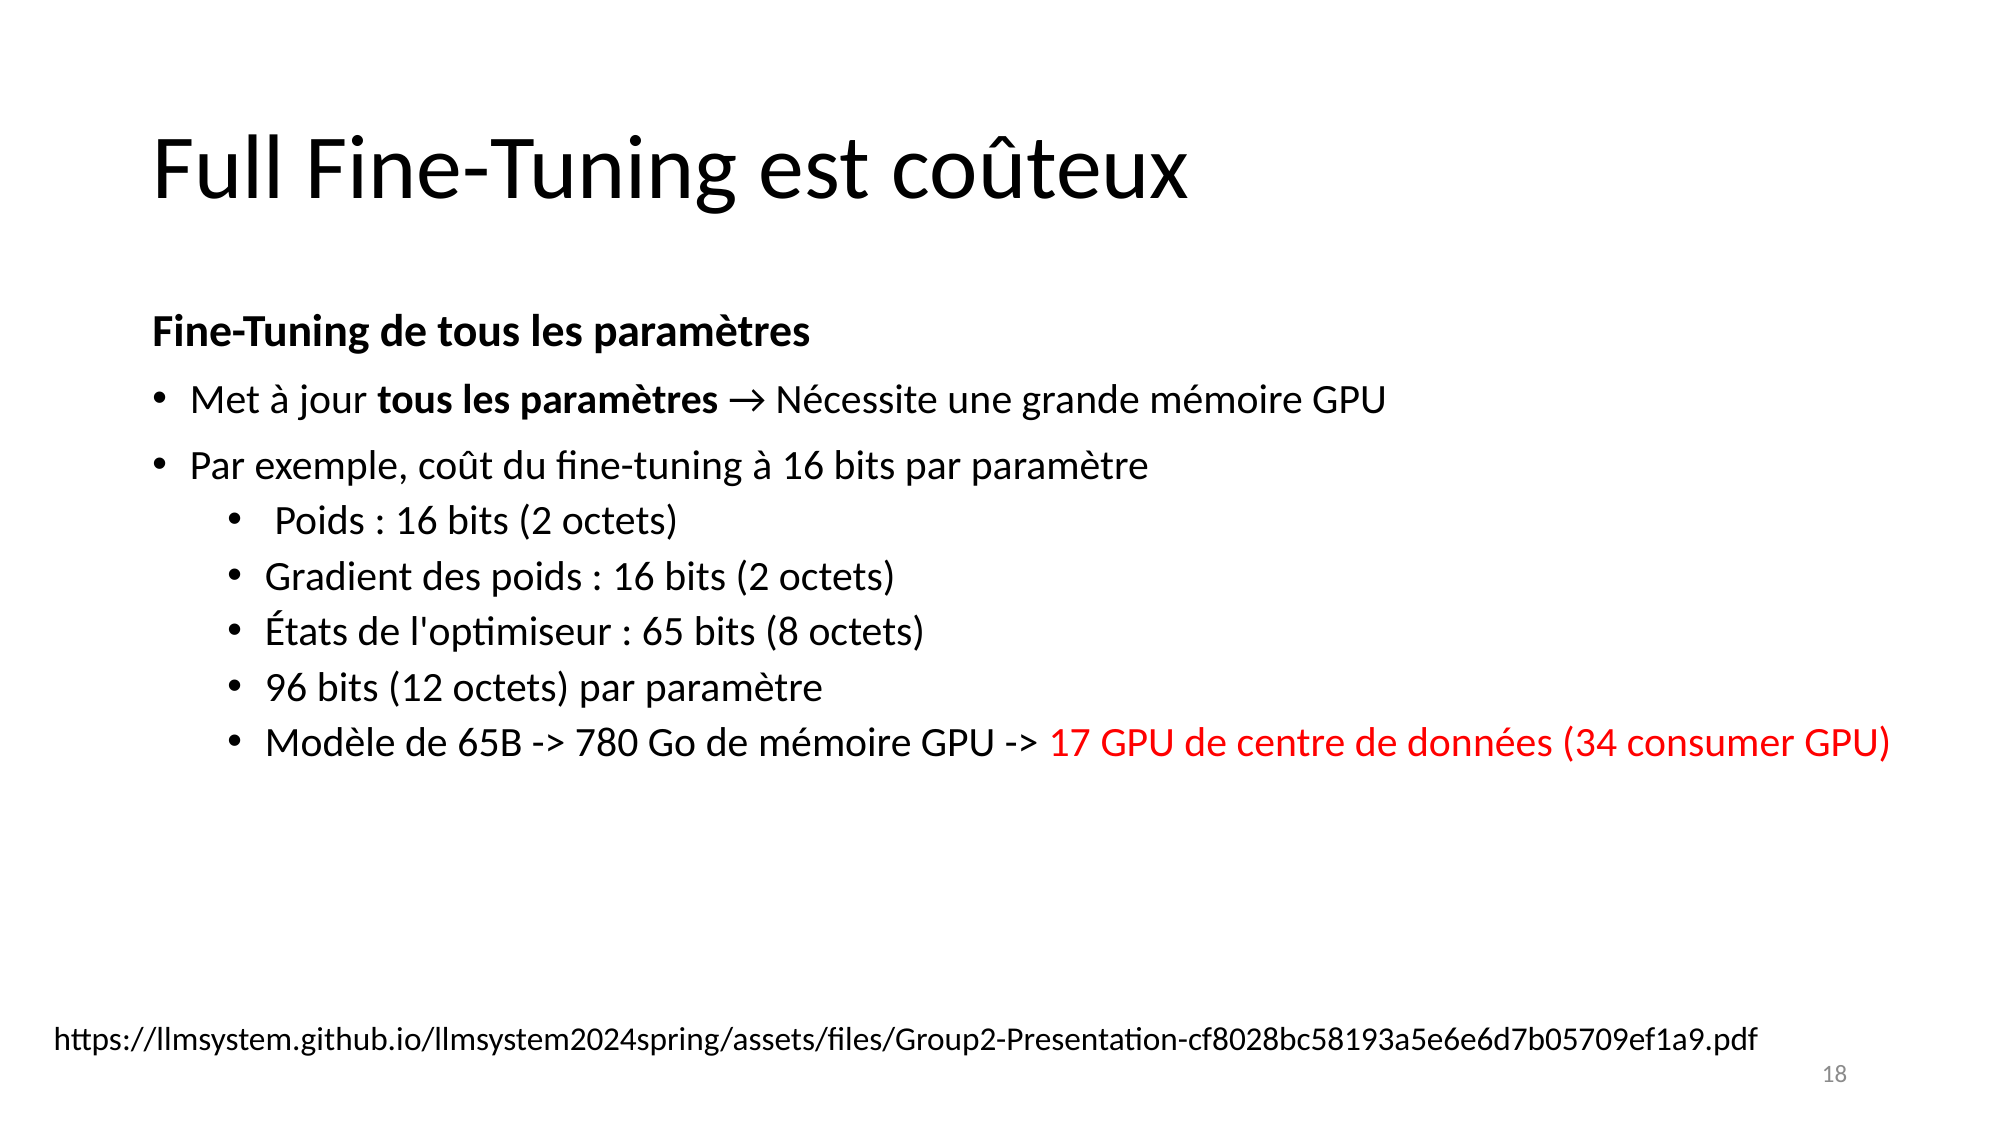

# Full Fine-Tuning est coûteux
Fine-Tuning de tous les paramètres
Met à jour tous les paramètres → Nécessite une grande mémoire GPU
Par exemple, coût du fine-tuning à 16 bits par paramètre
 Poids : 16 bits (2 octets)
Gradient des poids : 16 bits (2 octets)
États de l'optimiseur : 65 bits (8 octets)
96 bits (12 octets) par paramètre
Modèle de 65B -> 780 Go de mémoire GPU -> 17 GPU de centre de données (34 consumer GPU)
https://llmsystem.github.io/llmsystem2024spring/assets/files/Group2-Presentation-cf8028bc58193a5e6e6d7b05709ef1a9.pdf
18